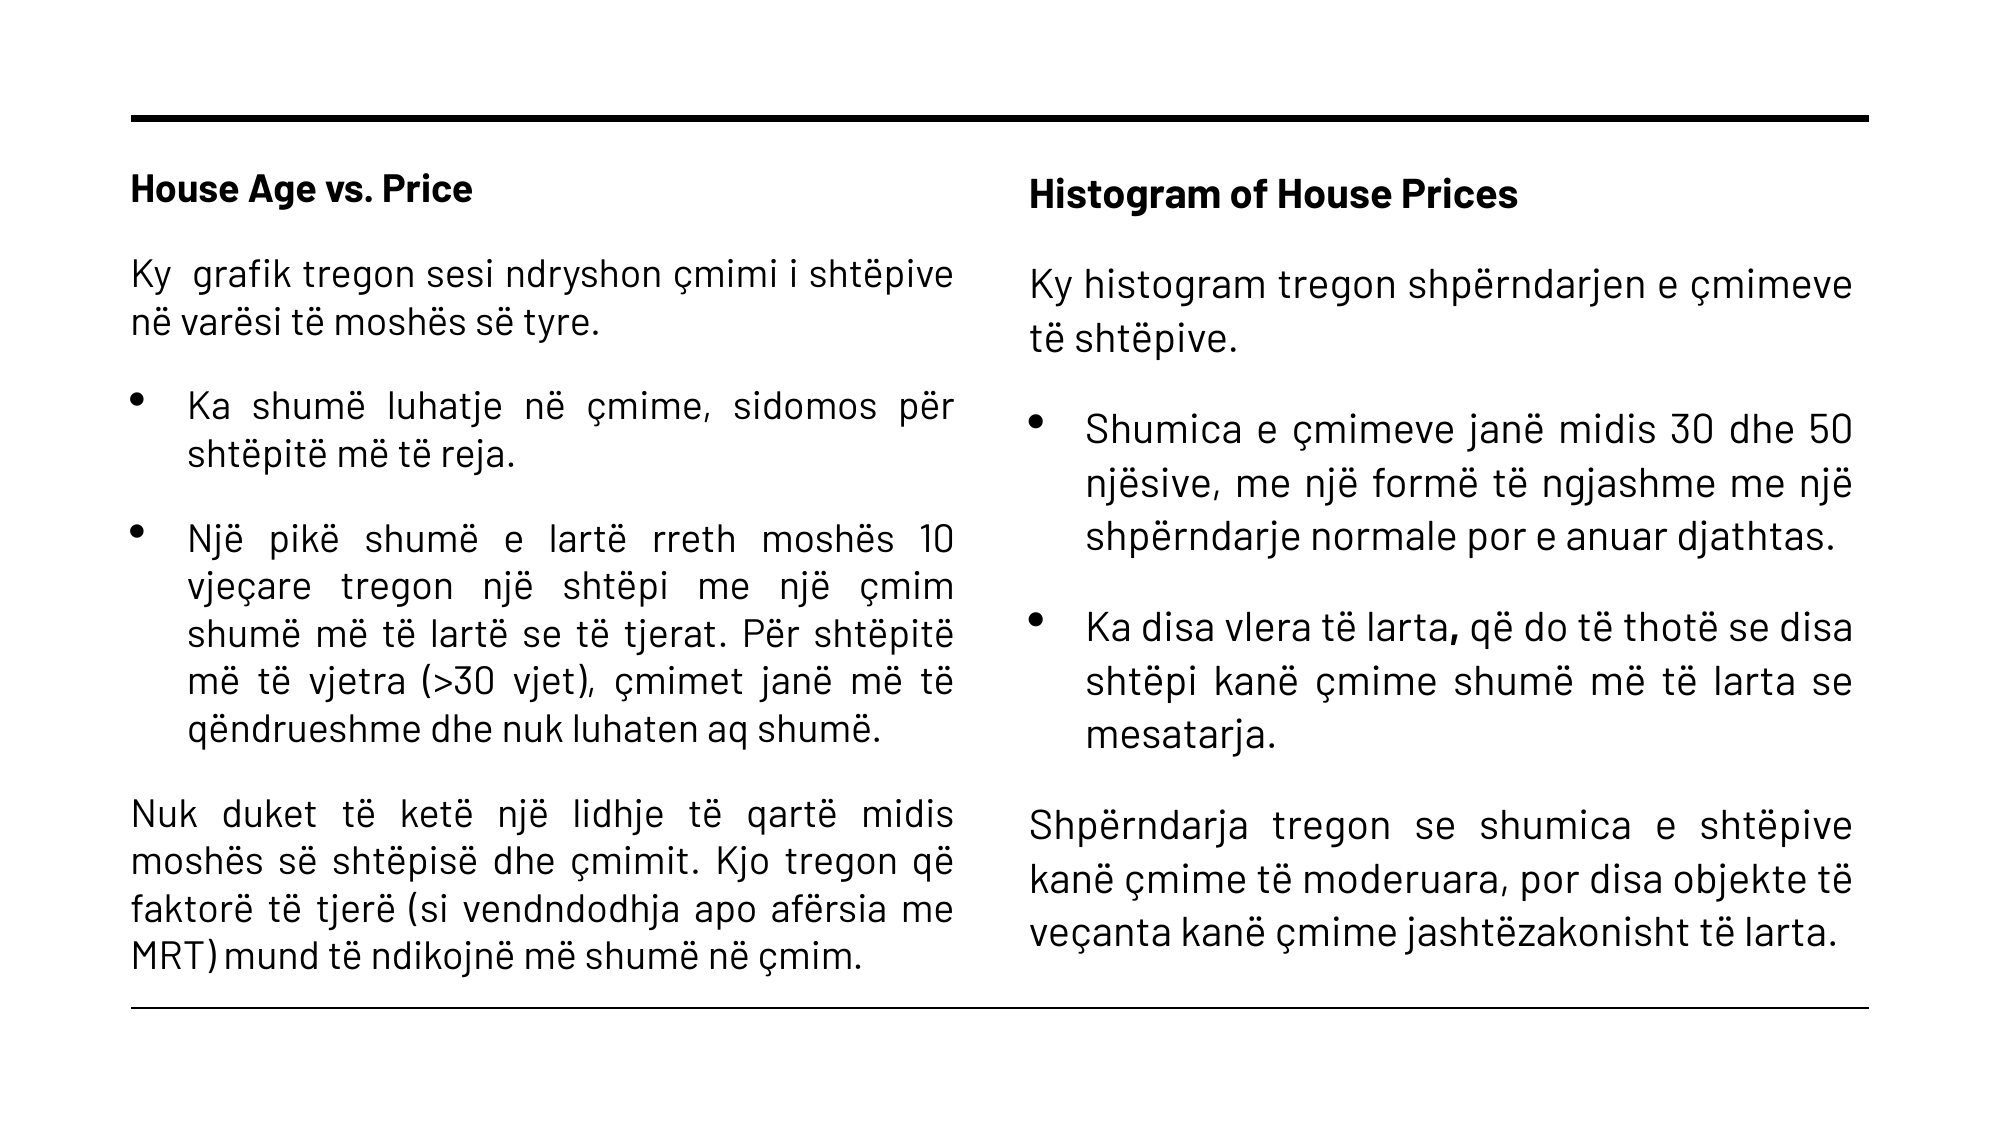

House Age vs. Price
Ky  grafik tregon sesi ndryshon çmimi i shtëpive në varësi të moshës së tyre.
Ka shumë luhatje në çmime, sidomos për shtëpitë më të reja.
Një pikë shumë e lartë rreth moshës 10 vjeçare tregon një shtëpi me një çmim shumë më të lartë se të tjerat. Për shtëpitë më të vjetra (>30 vjet), çmimet janë më të qëndrueshme dhe nuk luhaten aq shumë.
Nuk duket të ketë një lidhje të qartë midis moshës së shtëpisë dhe çmimit. Kjo tregon që faktorë të tjerë (si vendndodhja apo afërsia me MRT) mund të ndikojnë më shumë në çmim.

Histogram of House Prices
Ky histogram tregon shpërndarjen e çmimeve të shtëpive.
Shumica e çmimeve janë midis 30 dhe 50 njësive, me një formë të ngjashme me një shpërndarje normale por e anuar djathtas.
Ka disa vlera të larta, që do të thotë se disa shtëpi kanë çmime shumë më të larta se mesatarja.
Shpërndarja tregon se shumica e shtëpive kanë çmime të moderuara, por disa objekte të veçanta kanë çmime jashtëzakonisht të larta.